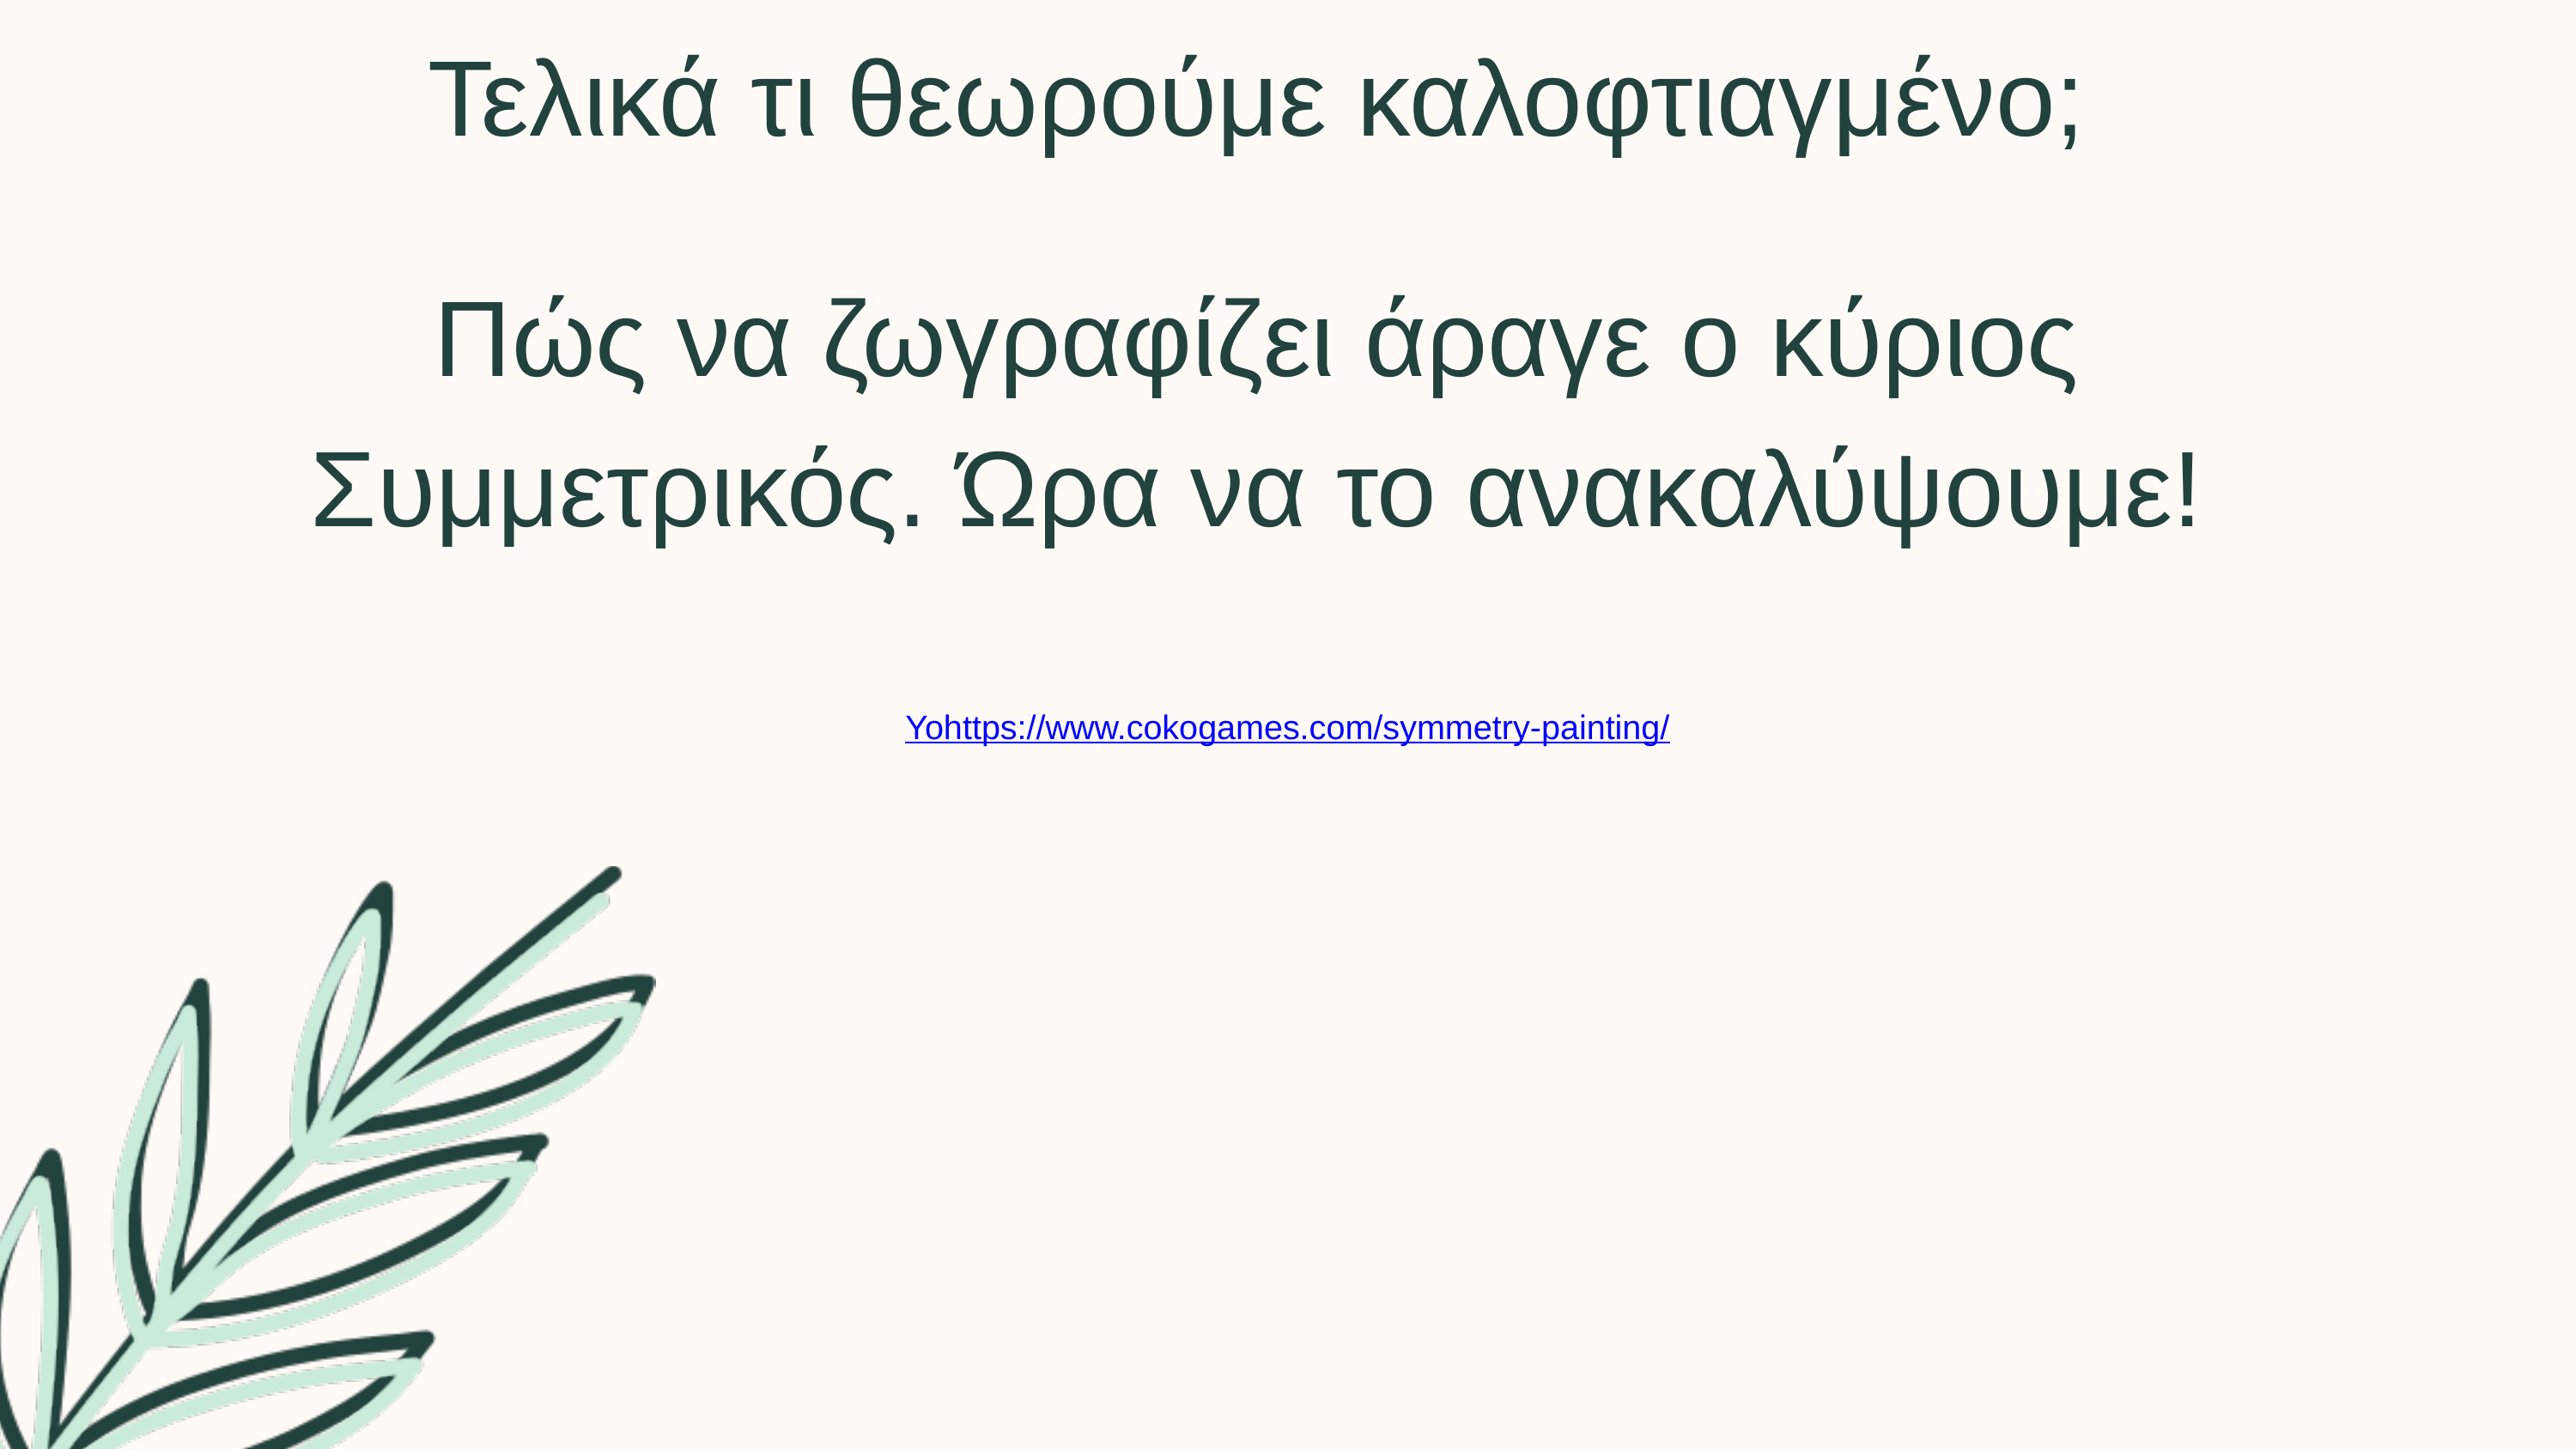

Τελικά τι θεωρούμε καλοφτιαγμένο;

Πώς να ζωγραφίζει άραγε ο κύριος Συμμετρικός. Ώρα να το ανακαλύψουμε!

Yohttps://www.cokogames.com/symmetry-painting/